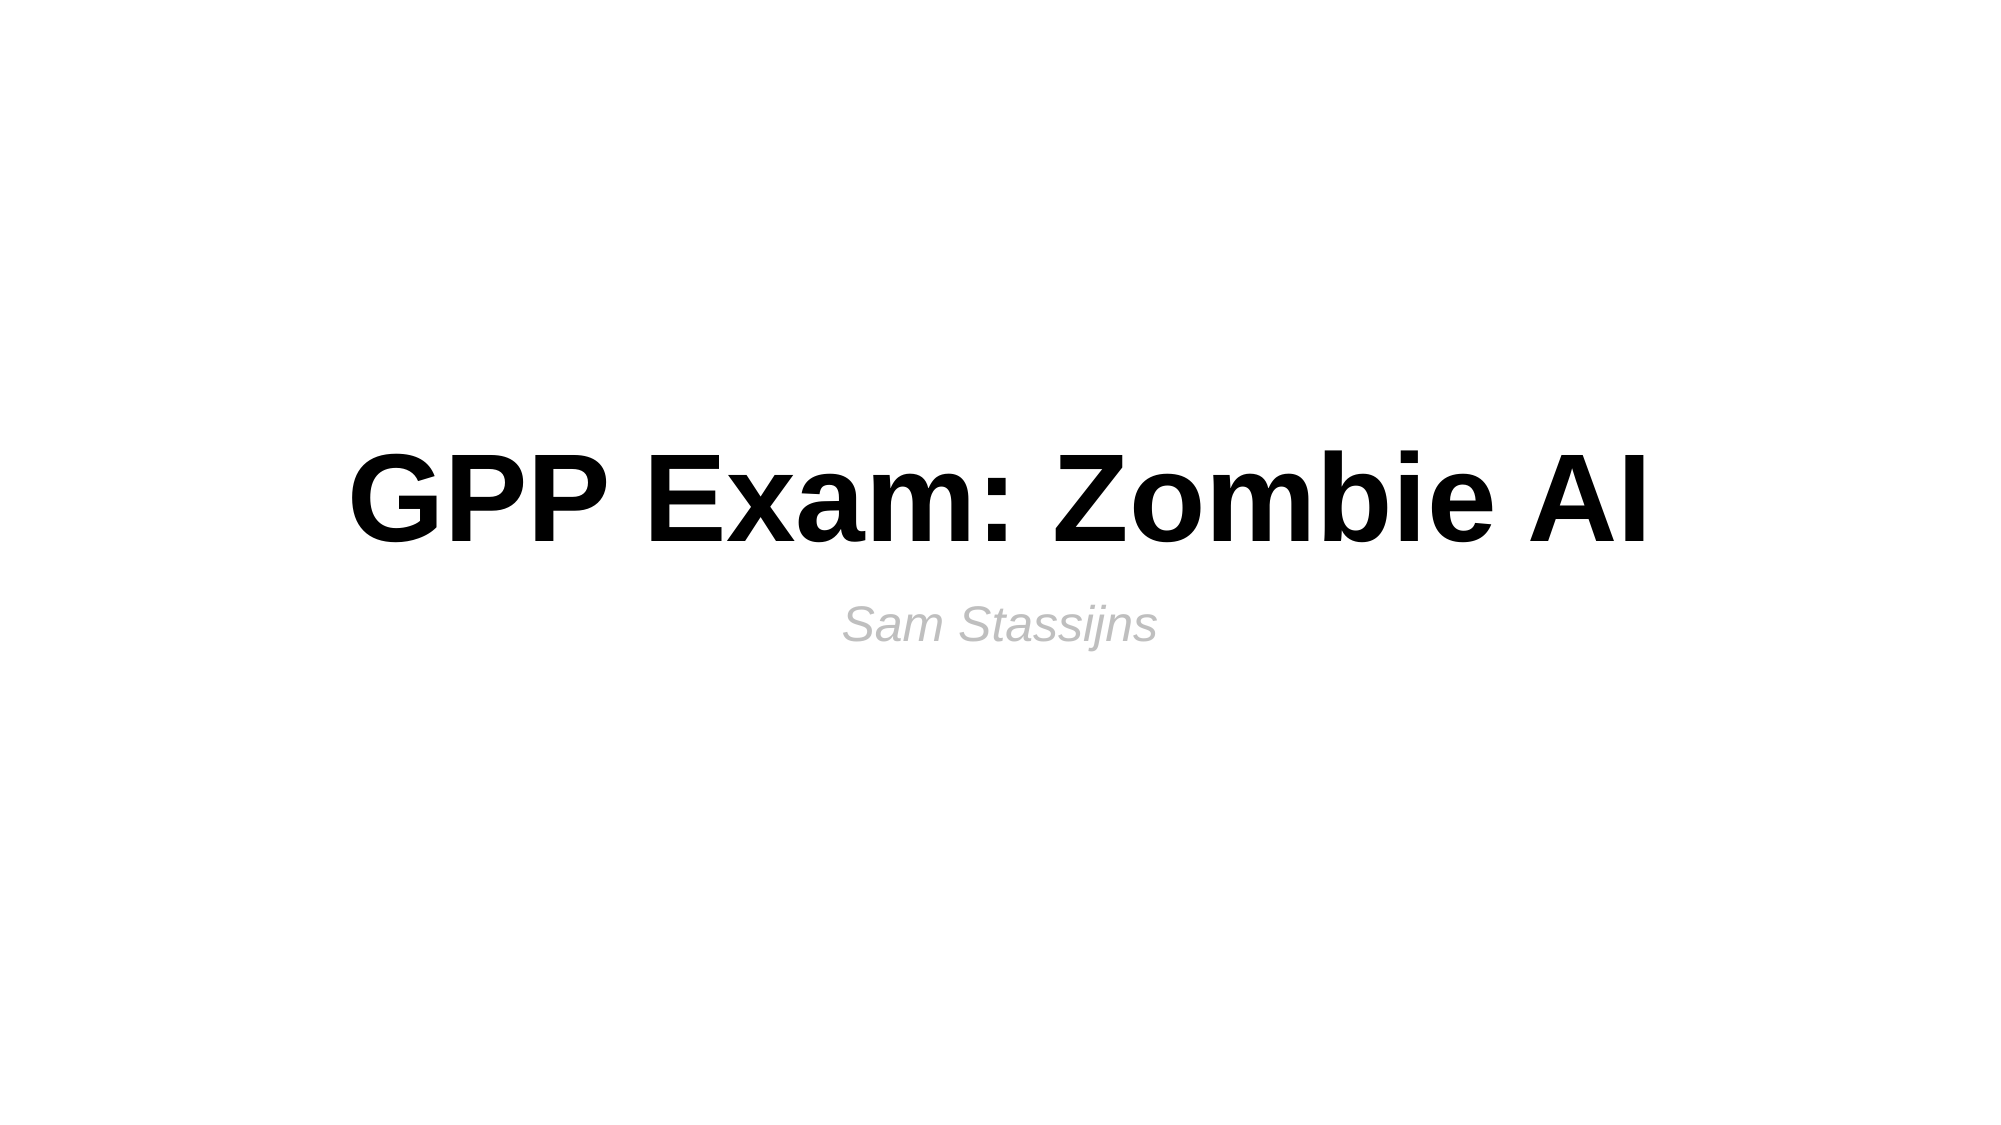

# GPP Exam: Zombie AI
Sam Stassijns